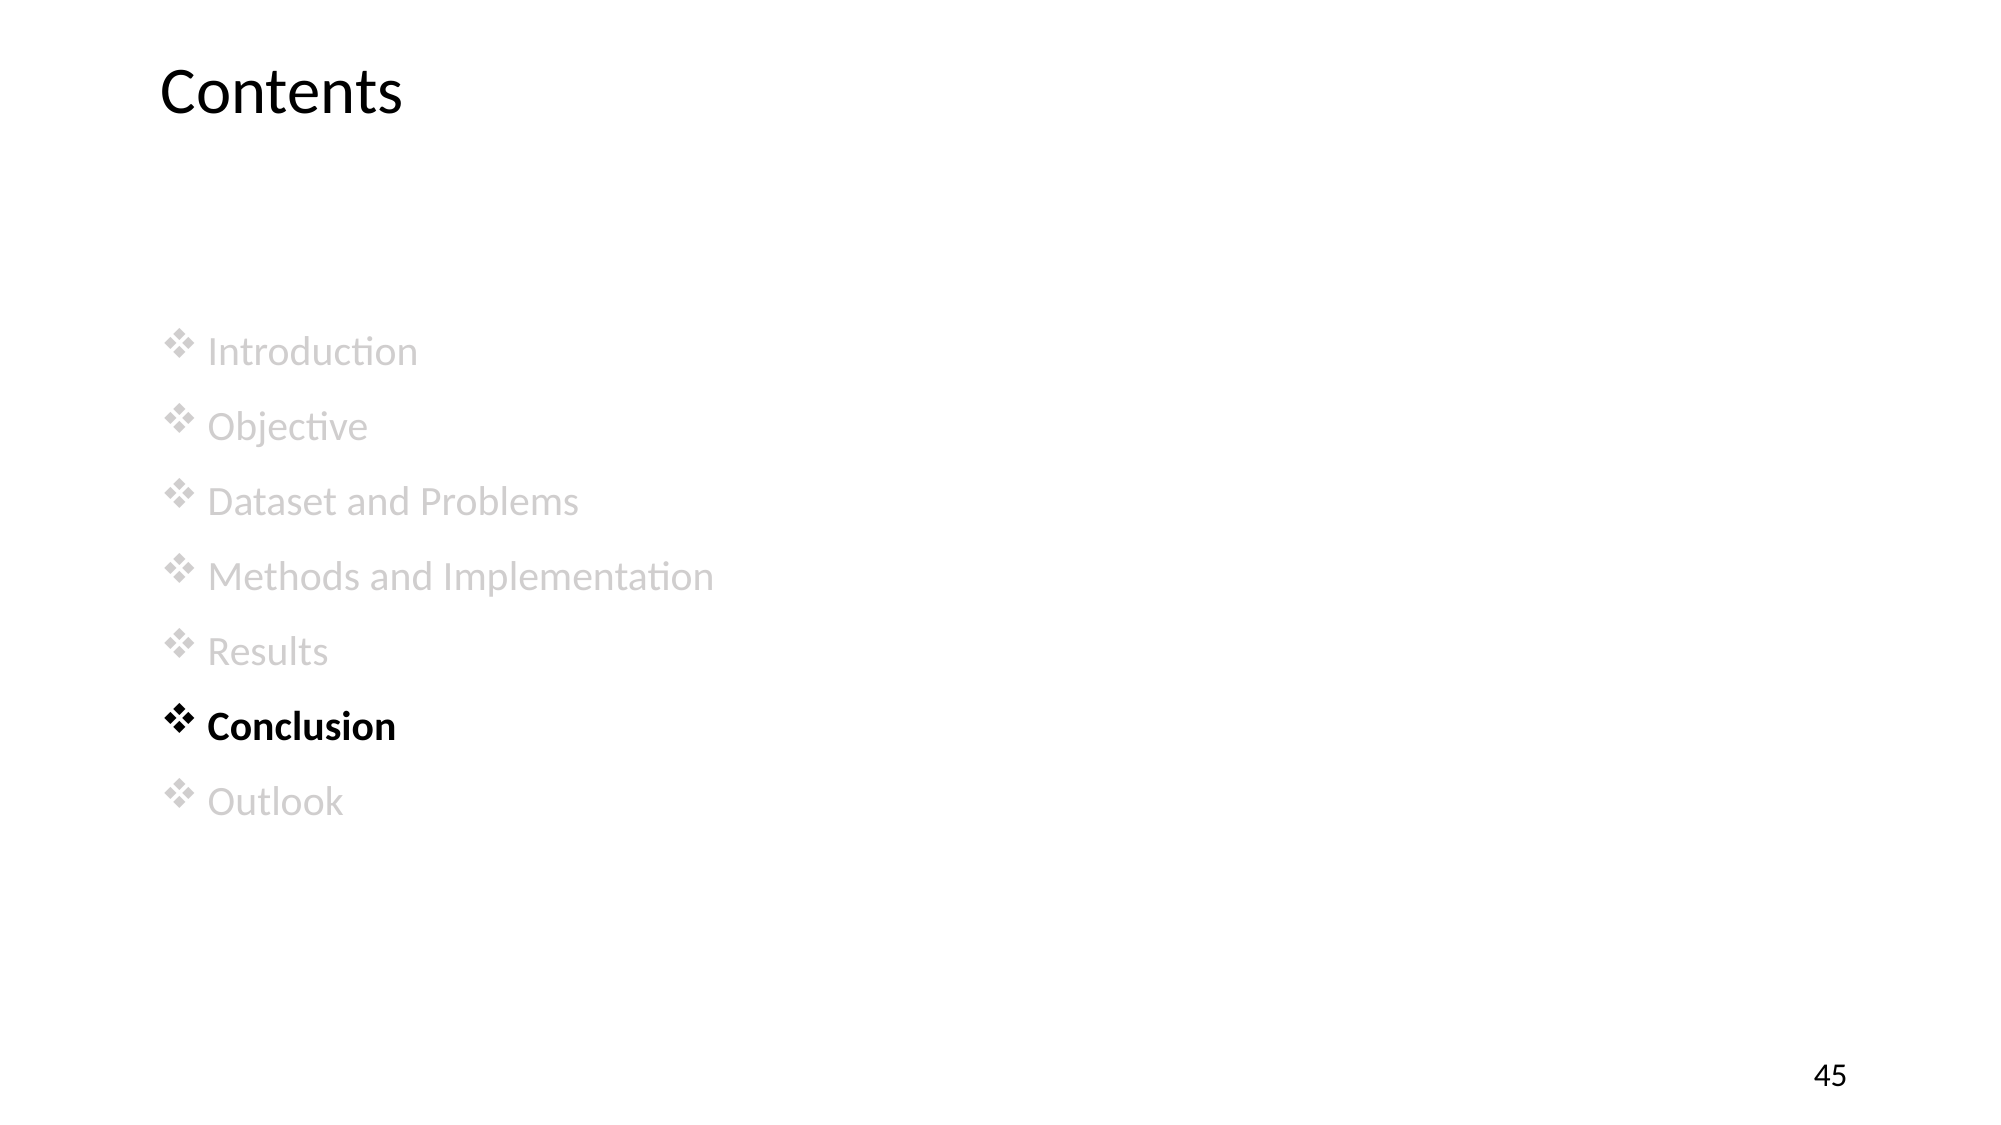

Contents
Introduction
Objective
Dataset and Problems
Methods and Implementation
Results
Conclusion
Outlook
45